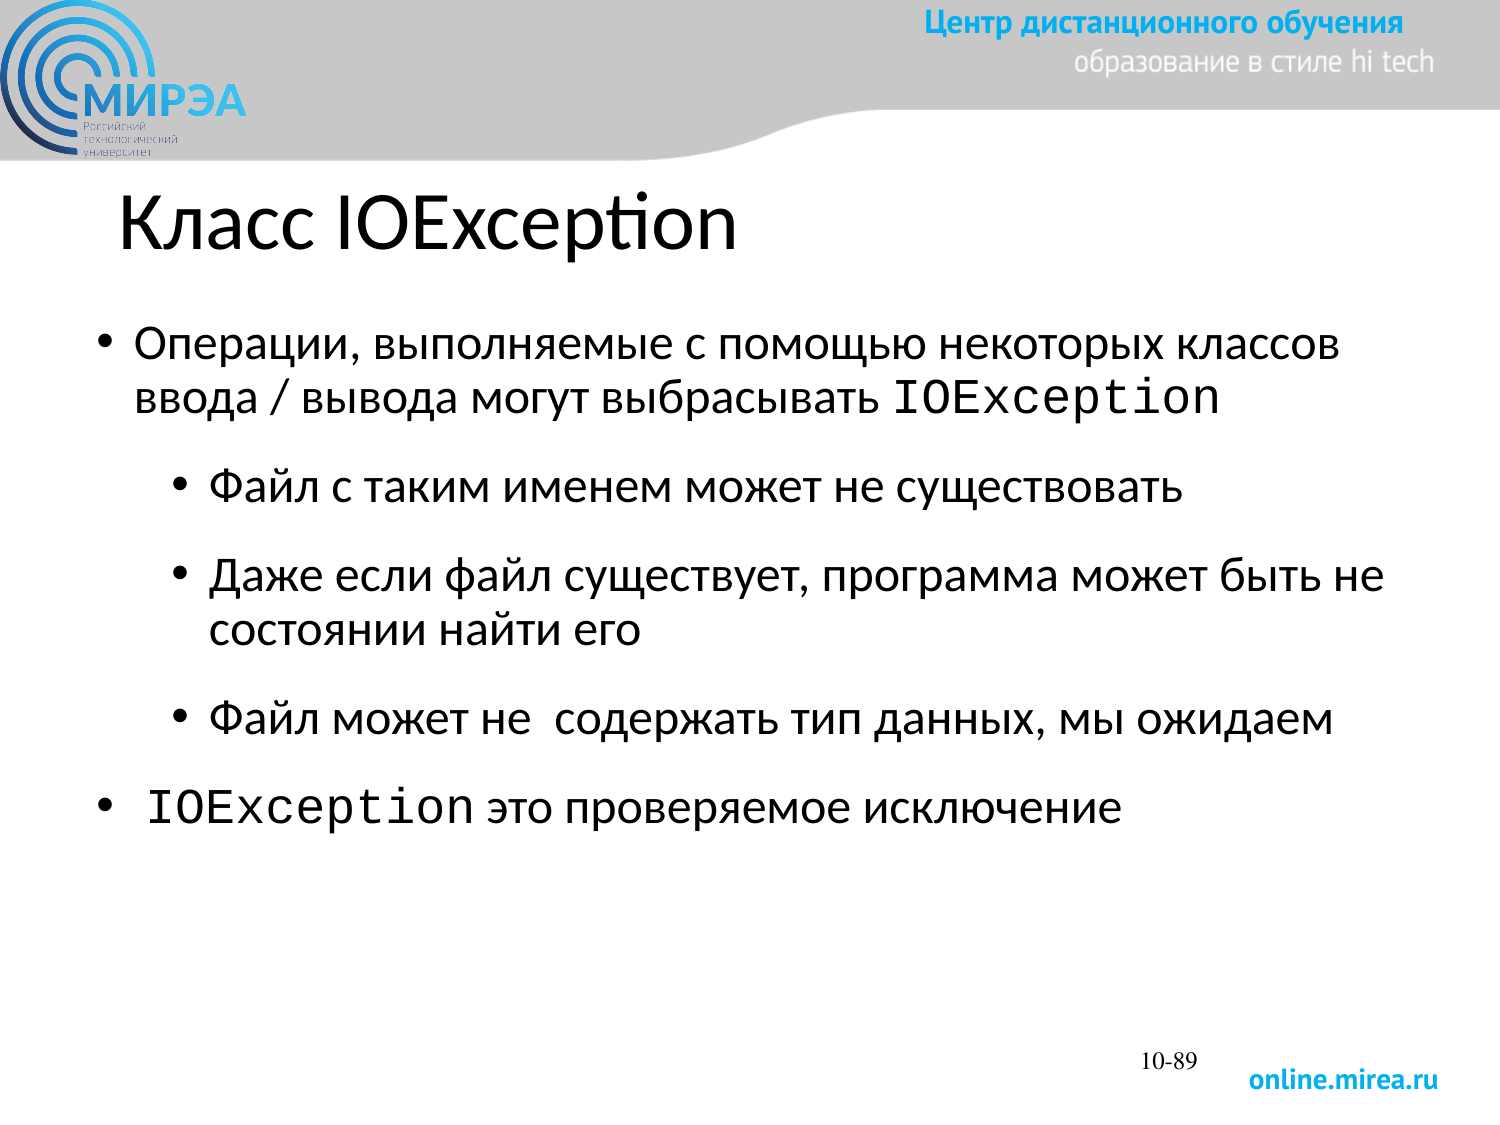

# Класс IOException
Операции, выполняемые с помощью некоторых классов ввода / вывода могут выбрасывать IOException
Файл с таким именем может не существовать
Даже если файл существует, программа может быть не состоянии найти его
Файл может не  содержать тип данных, мы ожидаем
 IOException это проверяемое исключение

10-89